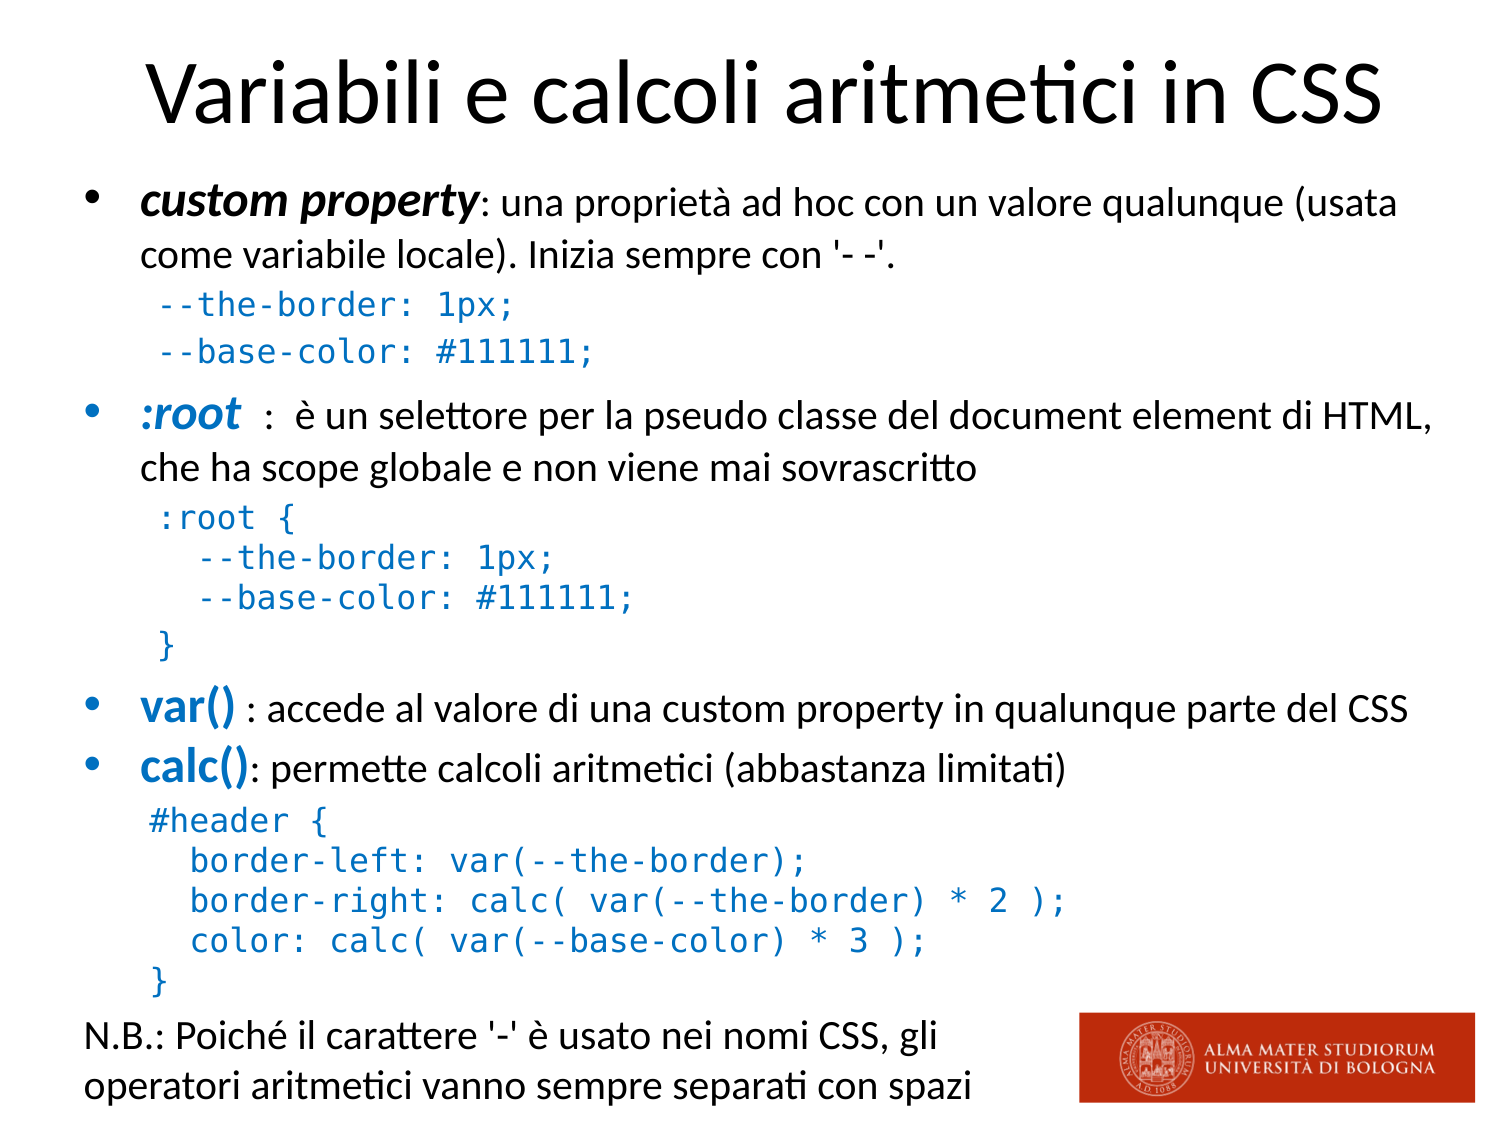

# Variabili e calcoli aritmetici in CSS
custom property: una proprietà ad hoc con un valore qualunque (usata come variabile locale). Inizia sempre con '- -'.
--the-border: 1px;
--base-color: #111111;
:root  : è un selettore per la pseudo classe del document element di HTML, che ha scope globale e non viene mai sovrascritto
:root {
  --the-border: 1px;
  --base-color: #111111;
}
var() : accede al valore di una custom property in qualunque parte del CSS
calc(): permette calcoli aritmetici (abbastanza limitati)
#header {
  border-left: var(--the-border);
  border-right: calc( var(--the-border) * 2 );
  color: calc( var(--base-color) * 3 );
}
N.B.: Poiché il carattere '-' è usato nei nomi CSS, gli
operatori aritmetici vanno sempre separati con spazi